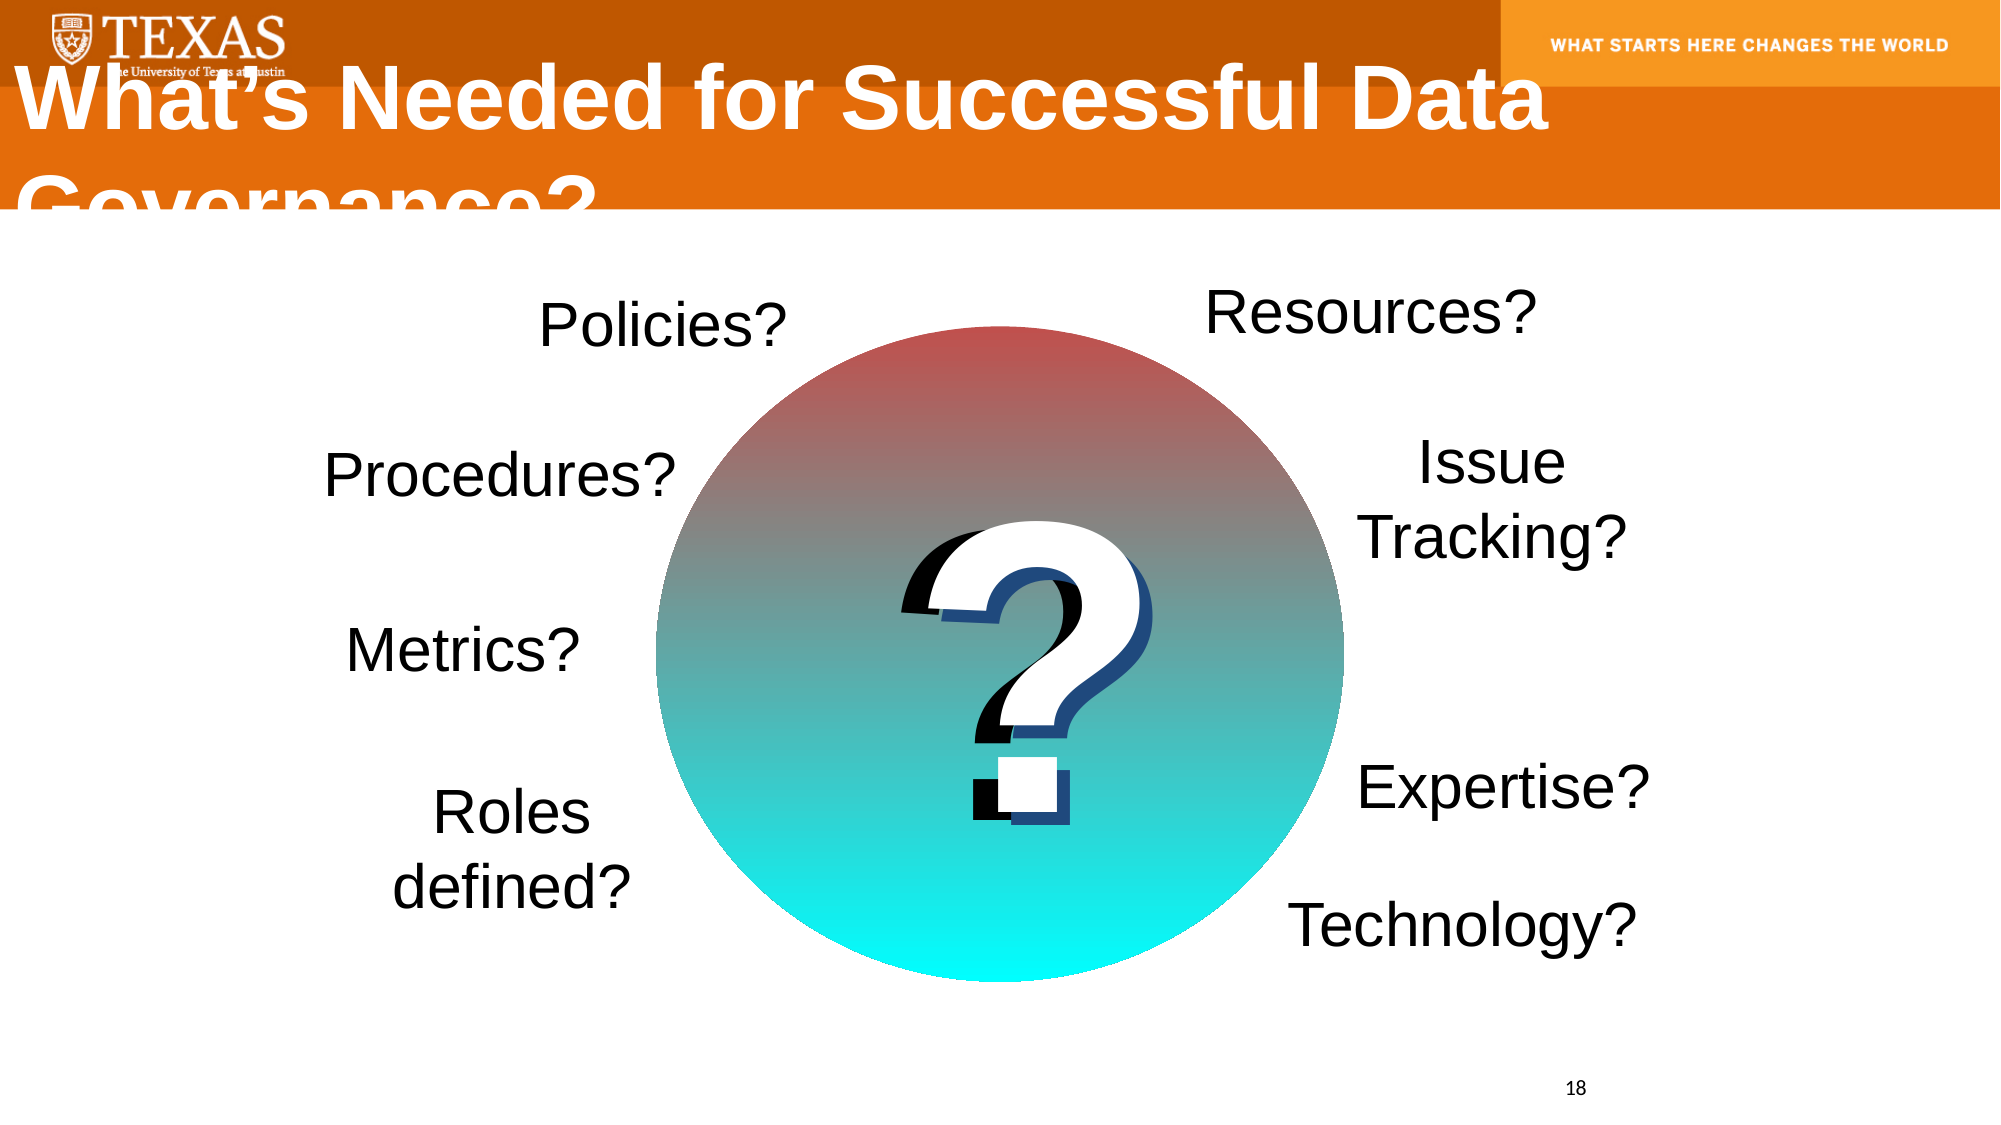

What’s Needed for Successful Data Governance?
Resources?
Policies?

?

?
?
Issue Tracking?
Procedures?
Metrics?
Connections between
PEOPLE!
Expertise?
Roles defined?
Technology?
18